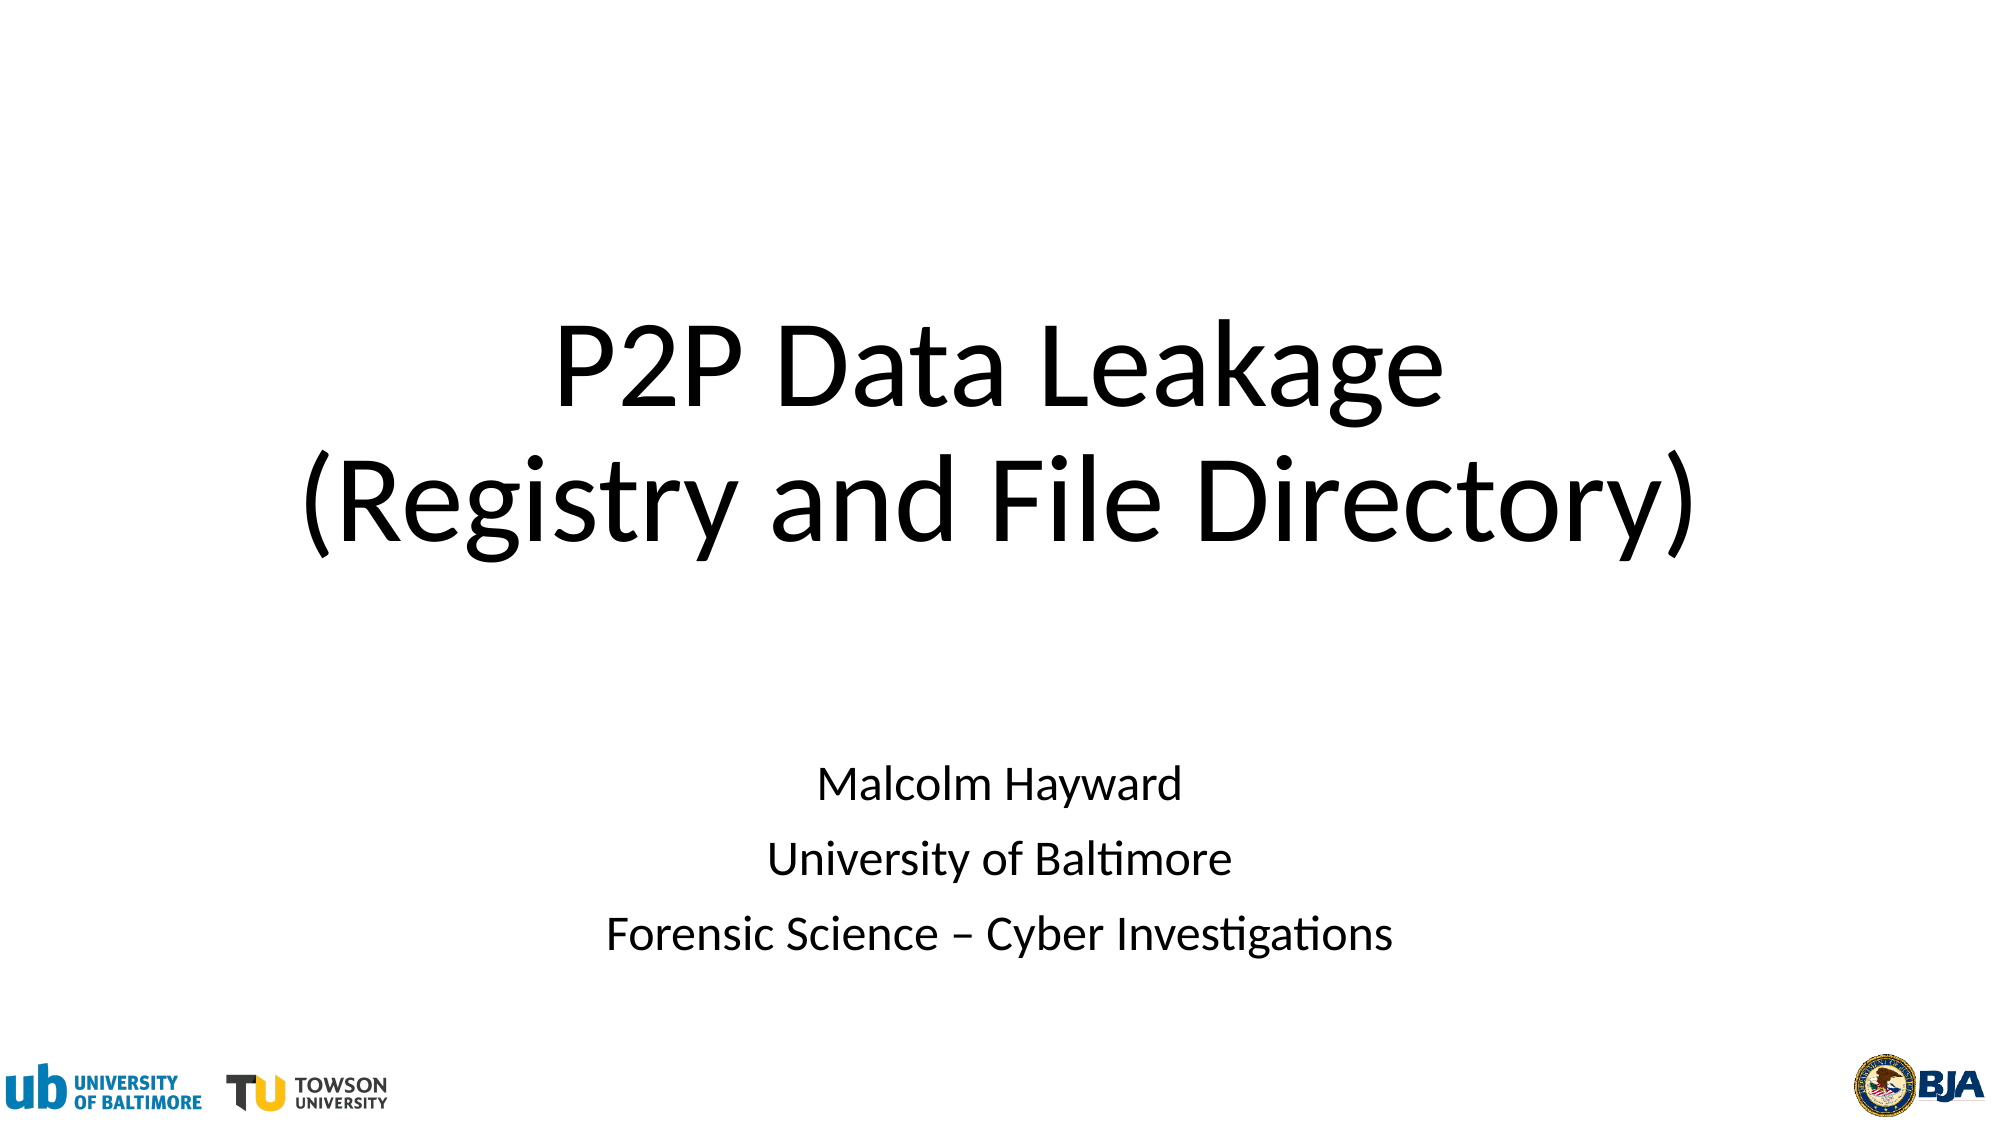

# P2P Data Leakage (Registry and File Directory)
Malcolm Hayward
University of Baltimore
Forensic Science – Cyber Investigations